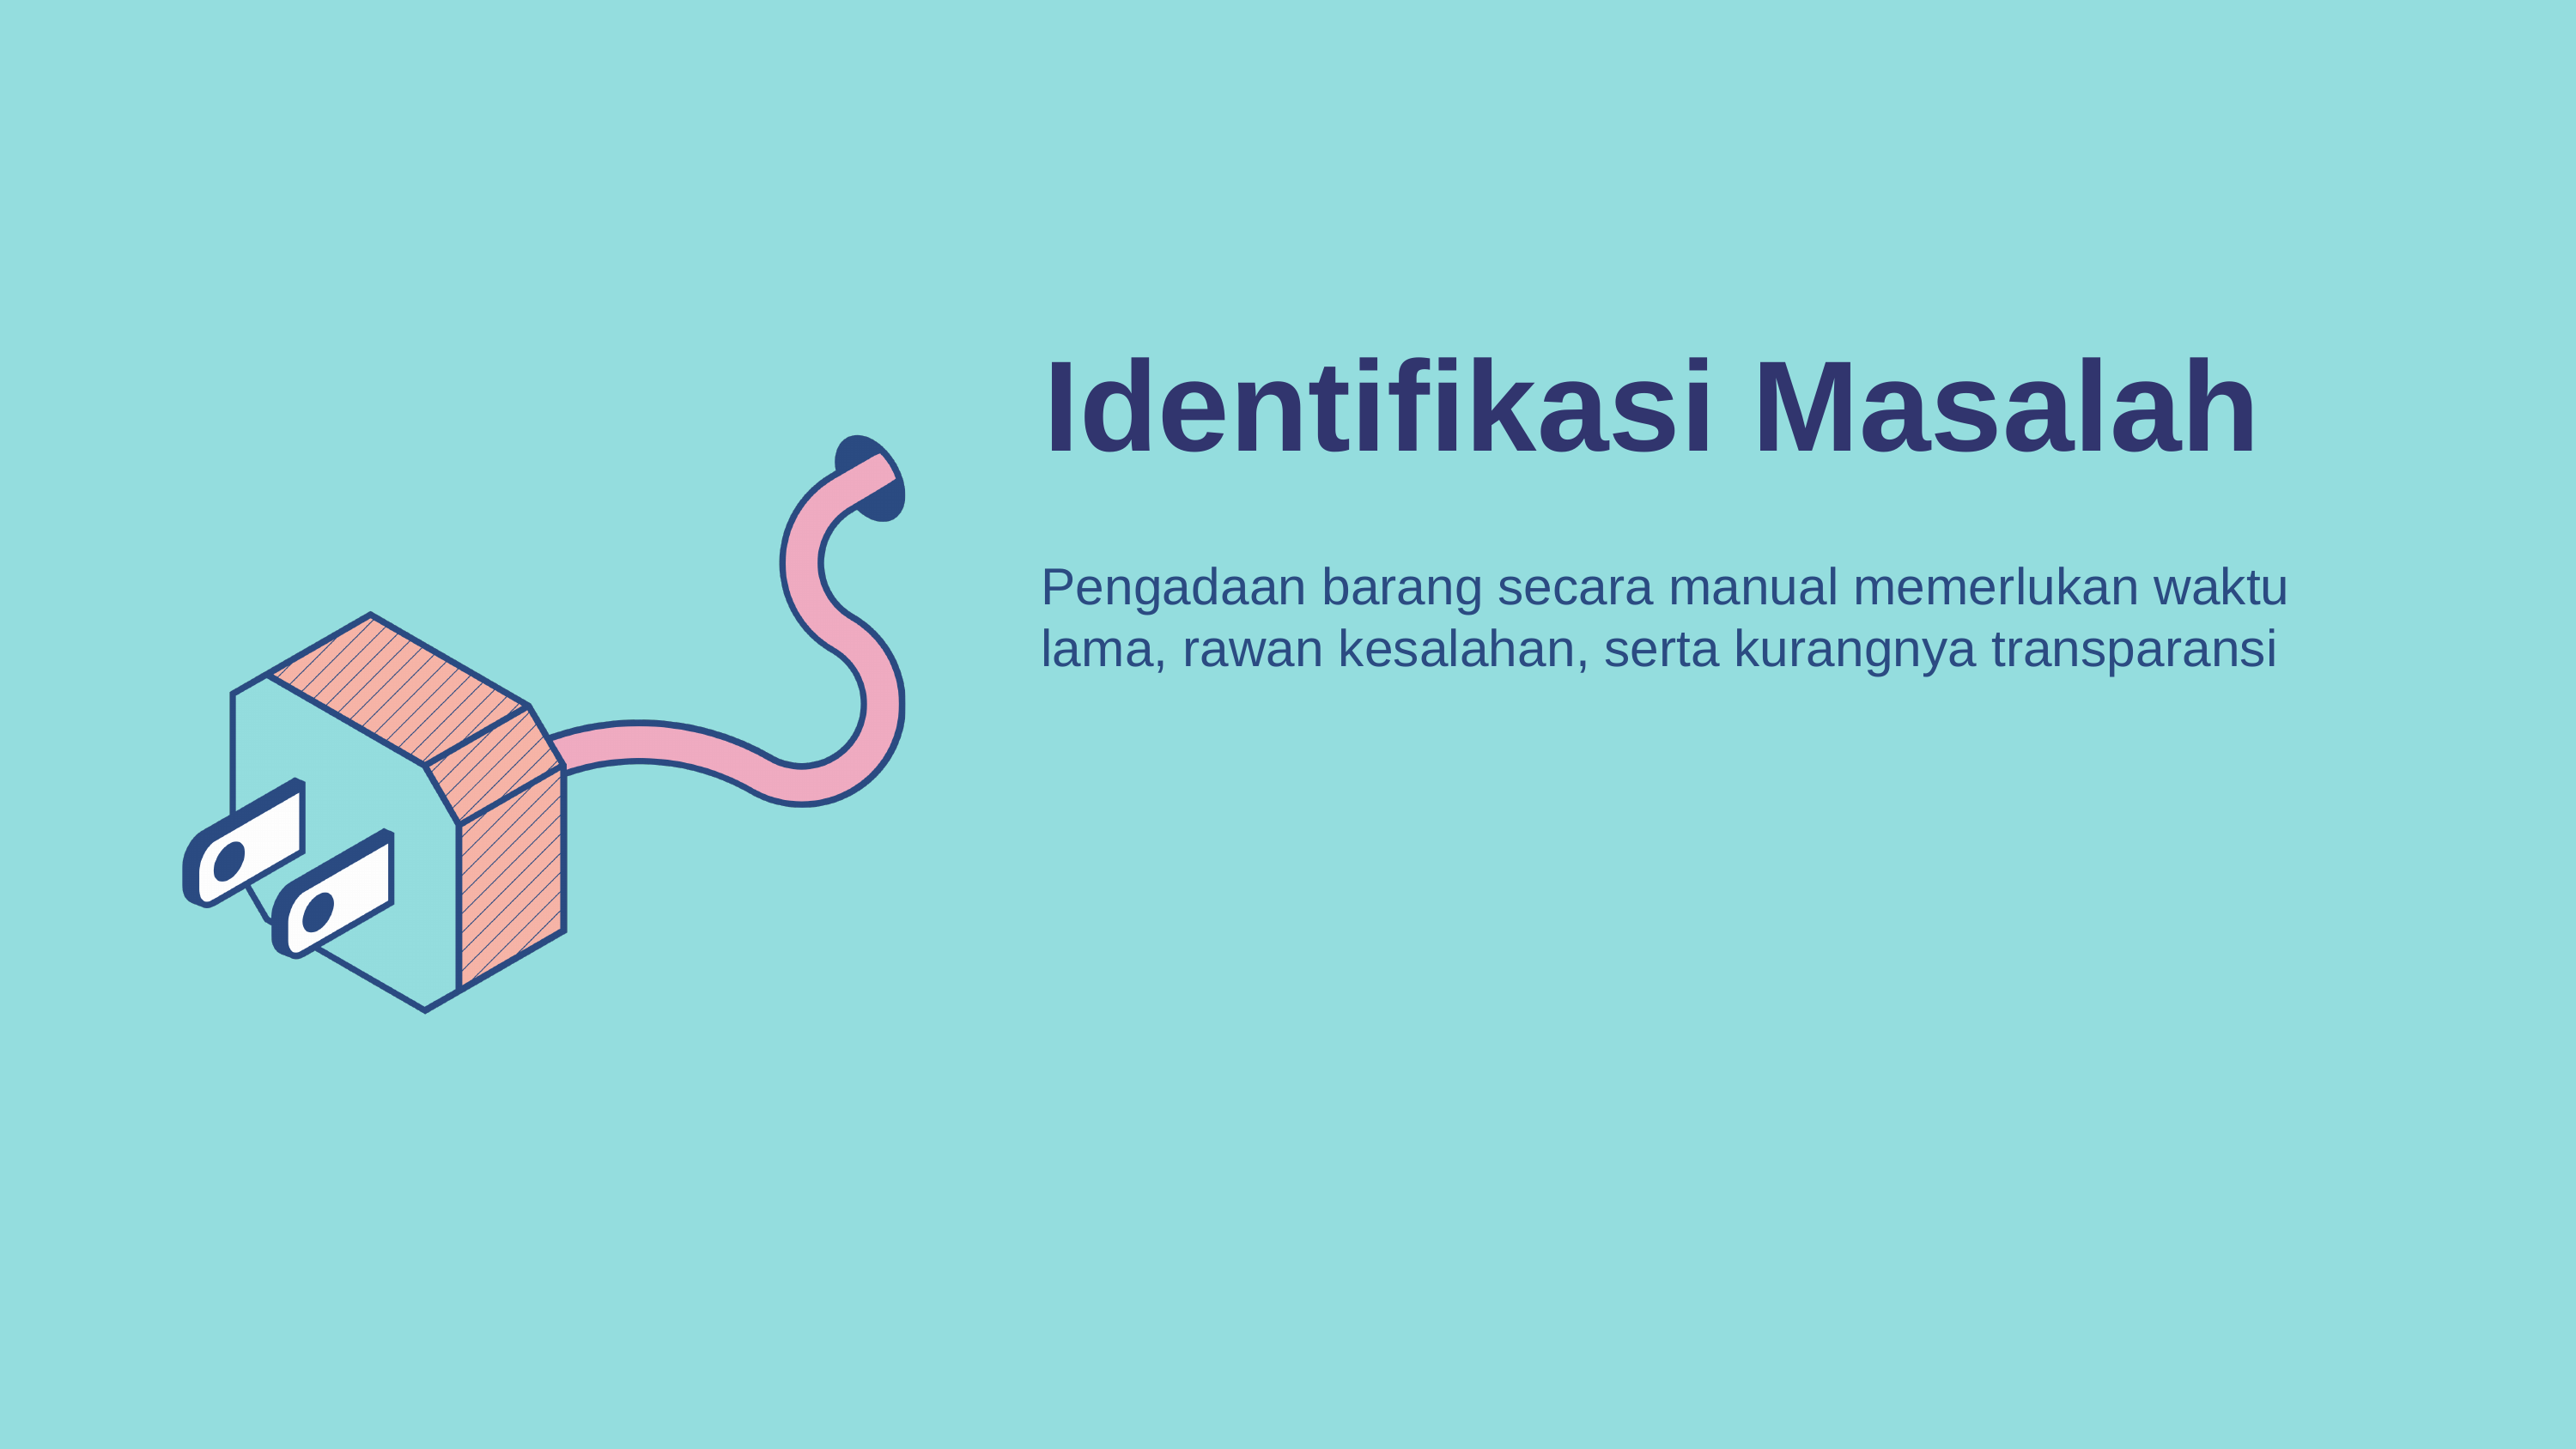

Identifikasi Masalah
Pengadaan barang secara manual memerlukan waktu lama, rawan kesalahan, serta kurangnya transparansi